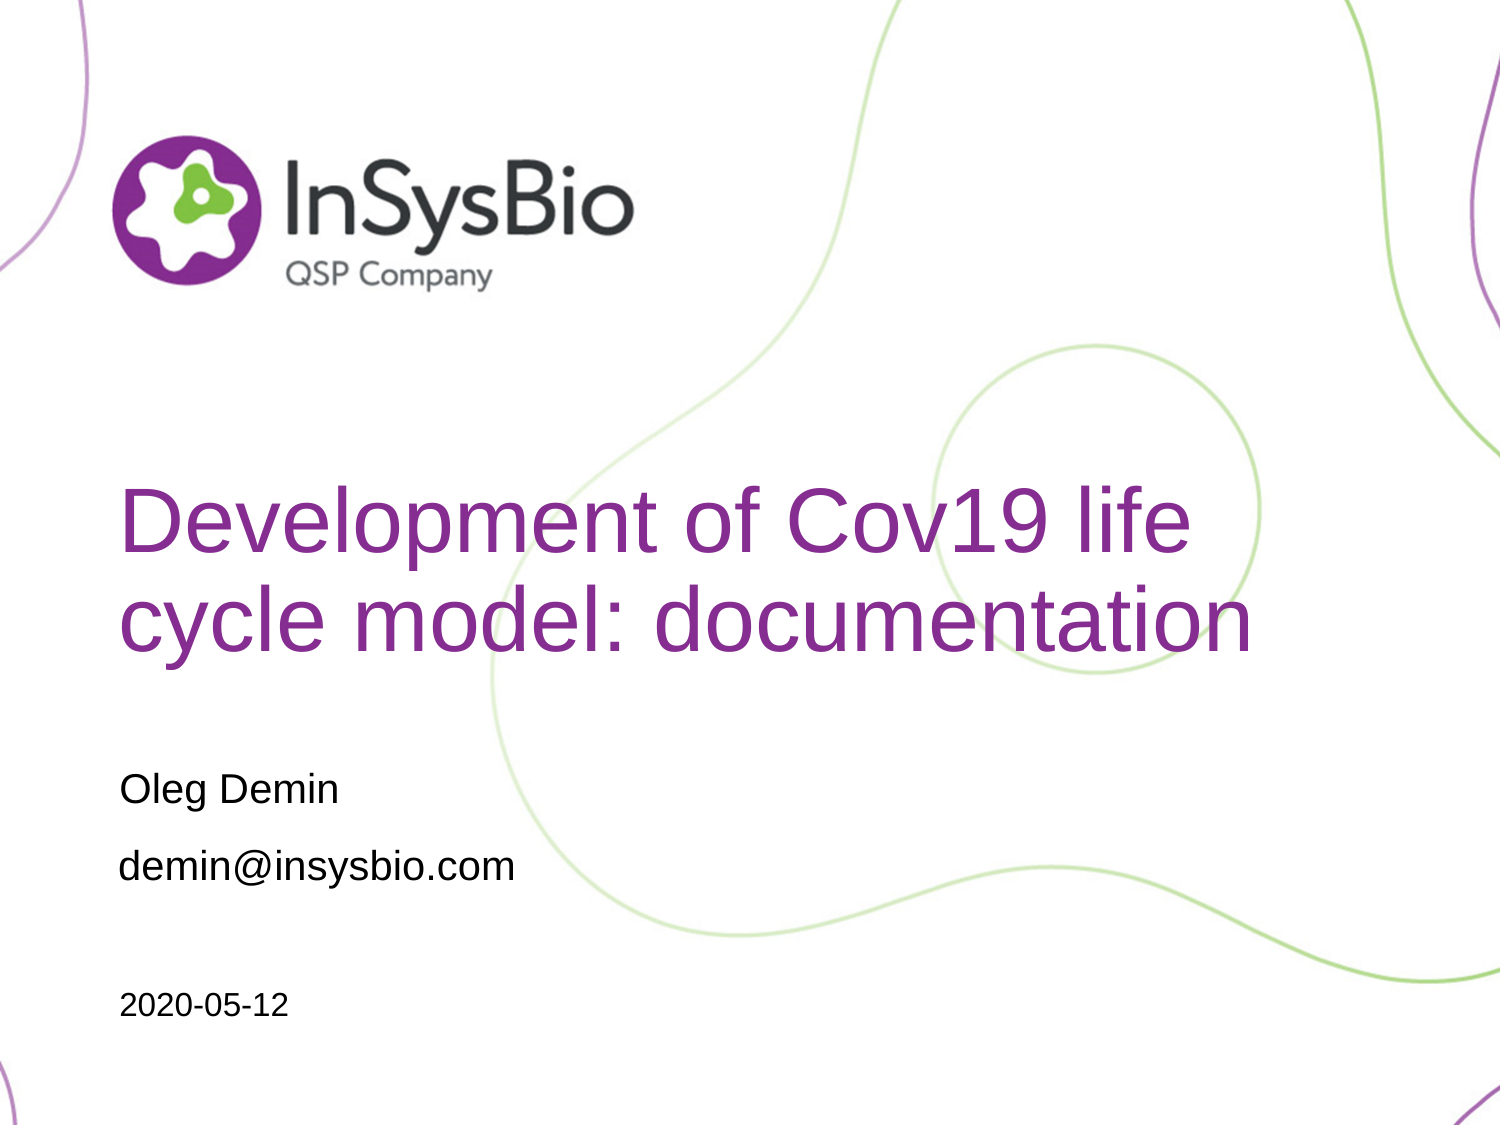

# Development of Cov19 life cycle model: documentation
Oleg Demin
demin@insysbio.com
2020-05-12